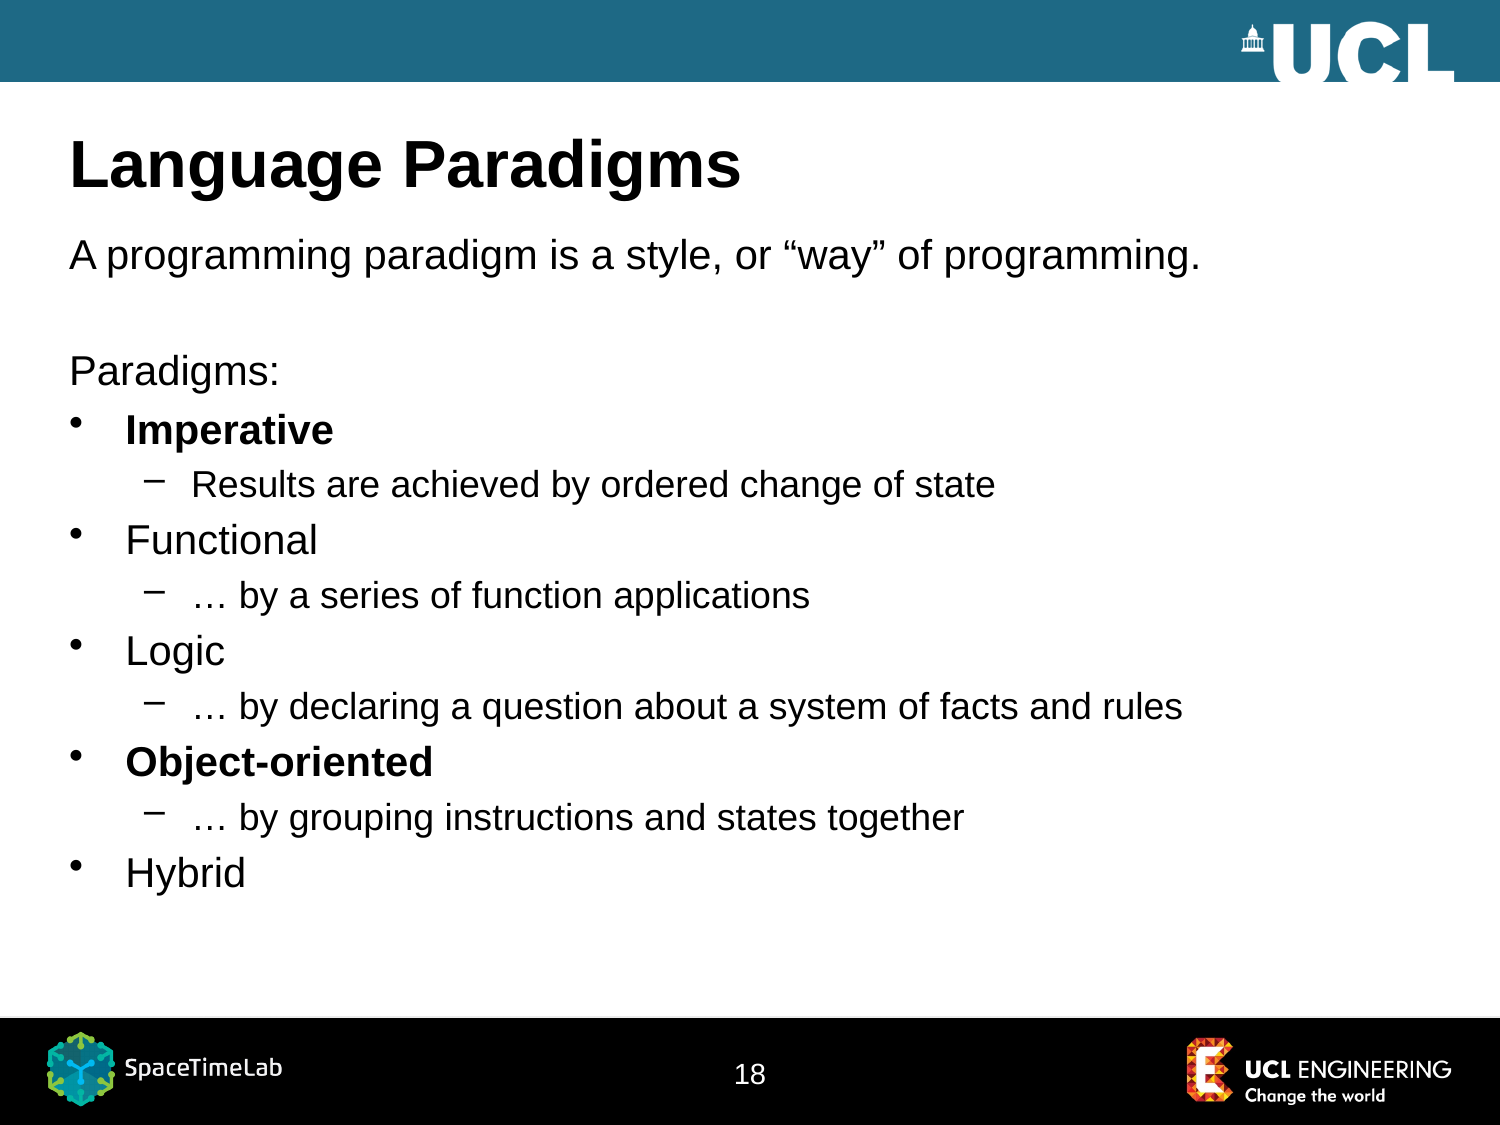

# Language Paradigms
A programming paradigm is a style, or “way” of programming.

Paradigms:
Imperative
Results are achieved by ordered change of state
Functional
… by a series of function applications
Logic
… by declaring a question about a system of facts and rules
Object-oriented
… by grouping instructions and states together
Hybrid
19